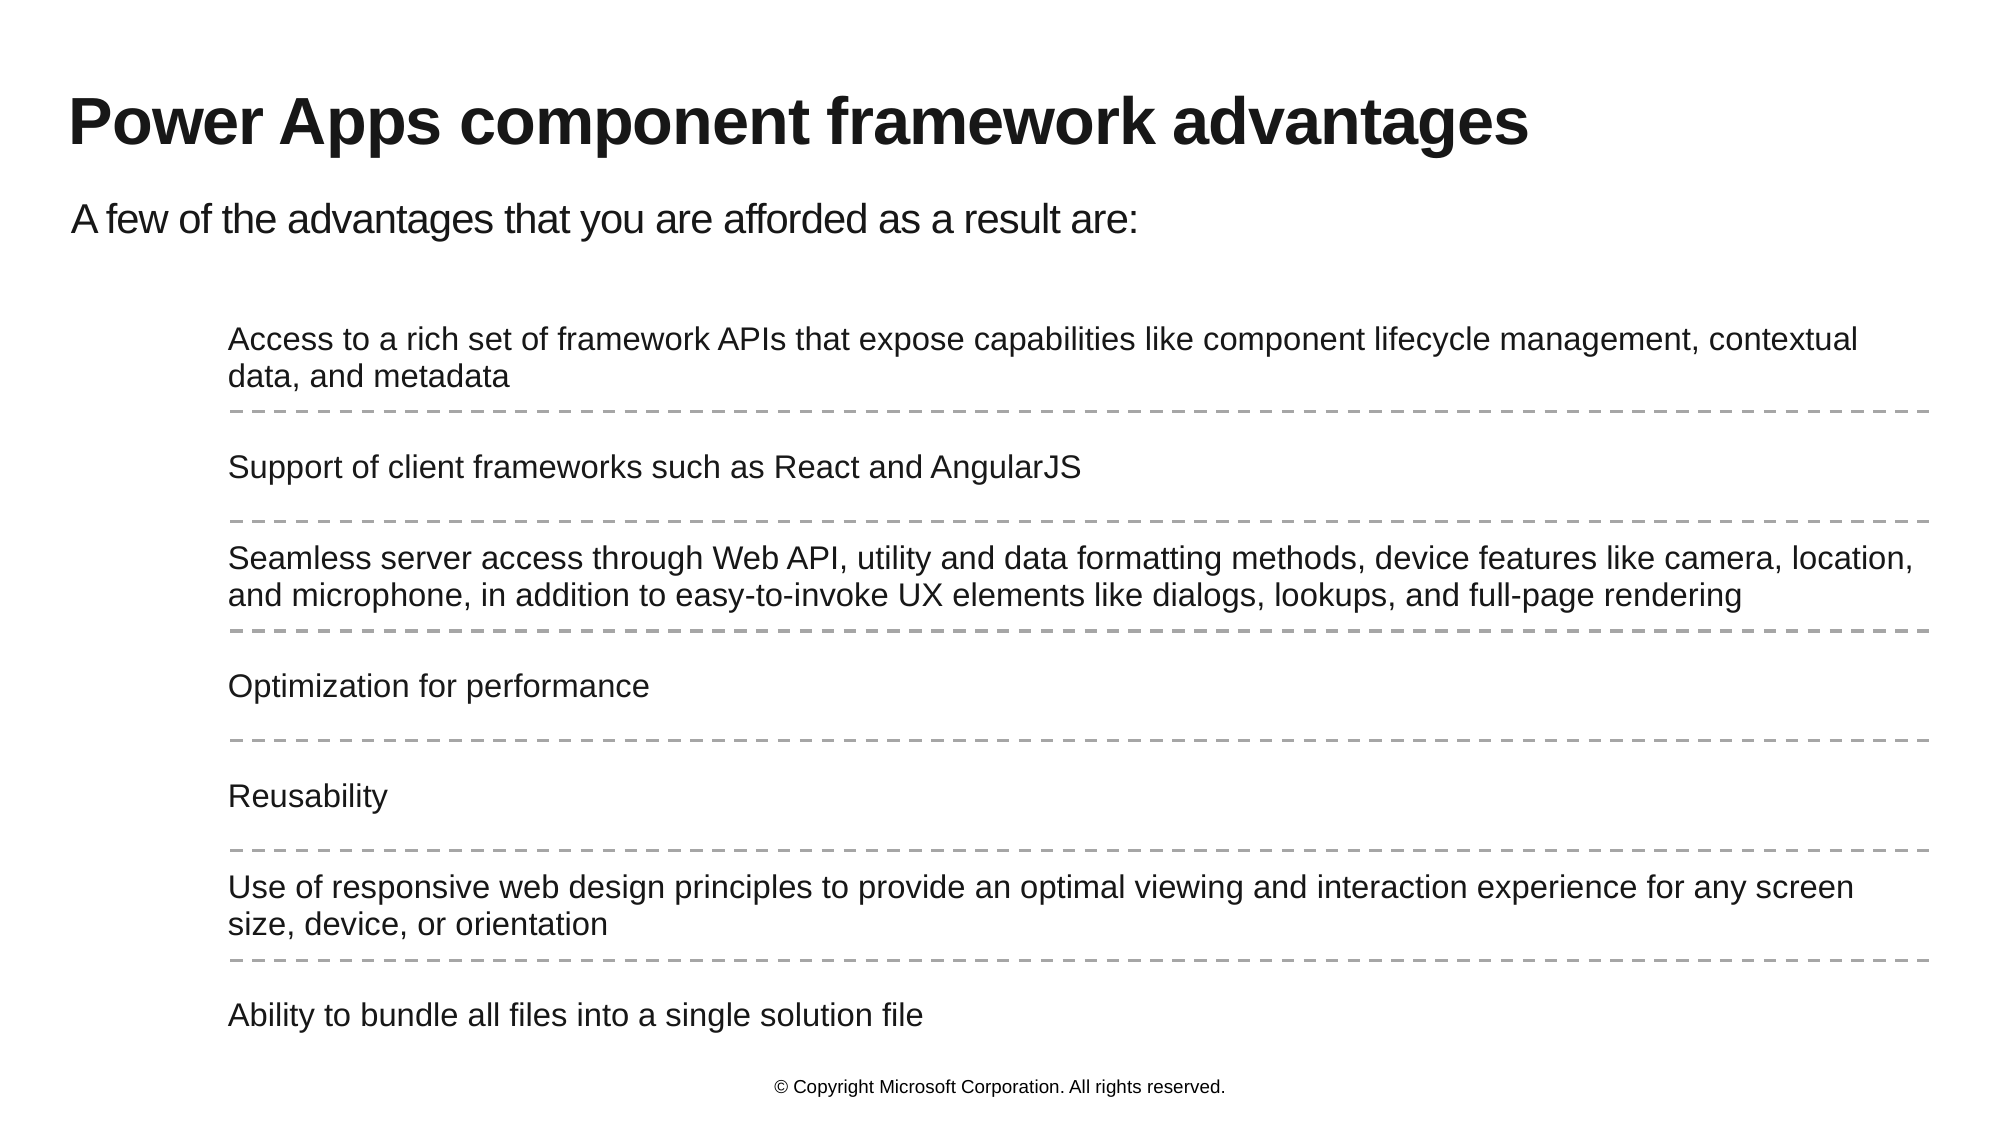

# Power Apps component framework advantages
A few of the advantages that you are afforded as a result are:
Access to a rich set of framework APIs that expose capabilities like component lifecycle management, contextual data, and metadata
Support of client frameworks such as React and AngularJS
Seamless server access through Web API, utility and data formatting methods, device features like camera, location, and microphone, in addition to easy-to-invoke UX elements like dialogs, lookups, and full-page rendering
Optimization for performance
Reusability
Use of responsive web design principles to provide an optimal viewing and interaction experience for any screen size, device, or orientation
Ability to bundle all files into a single solution file